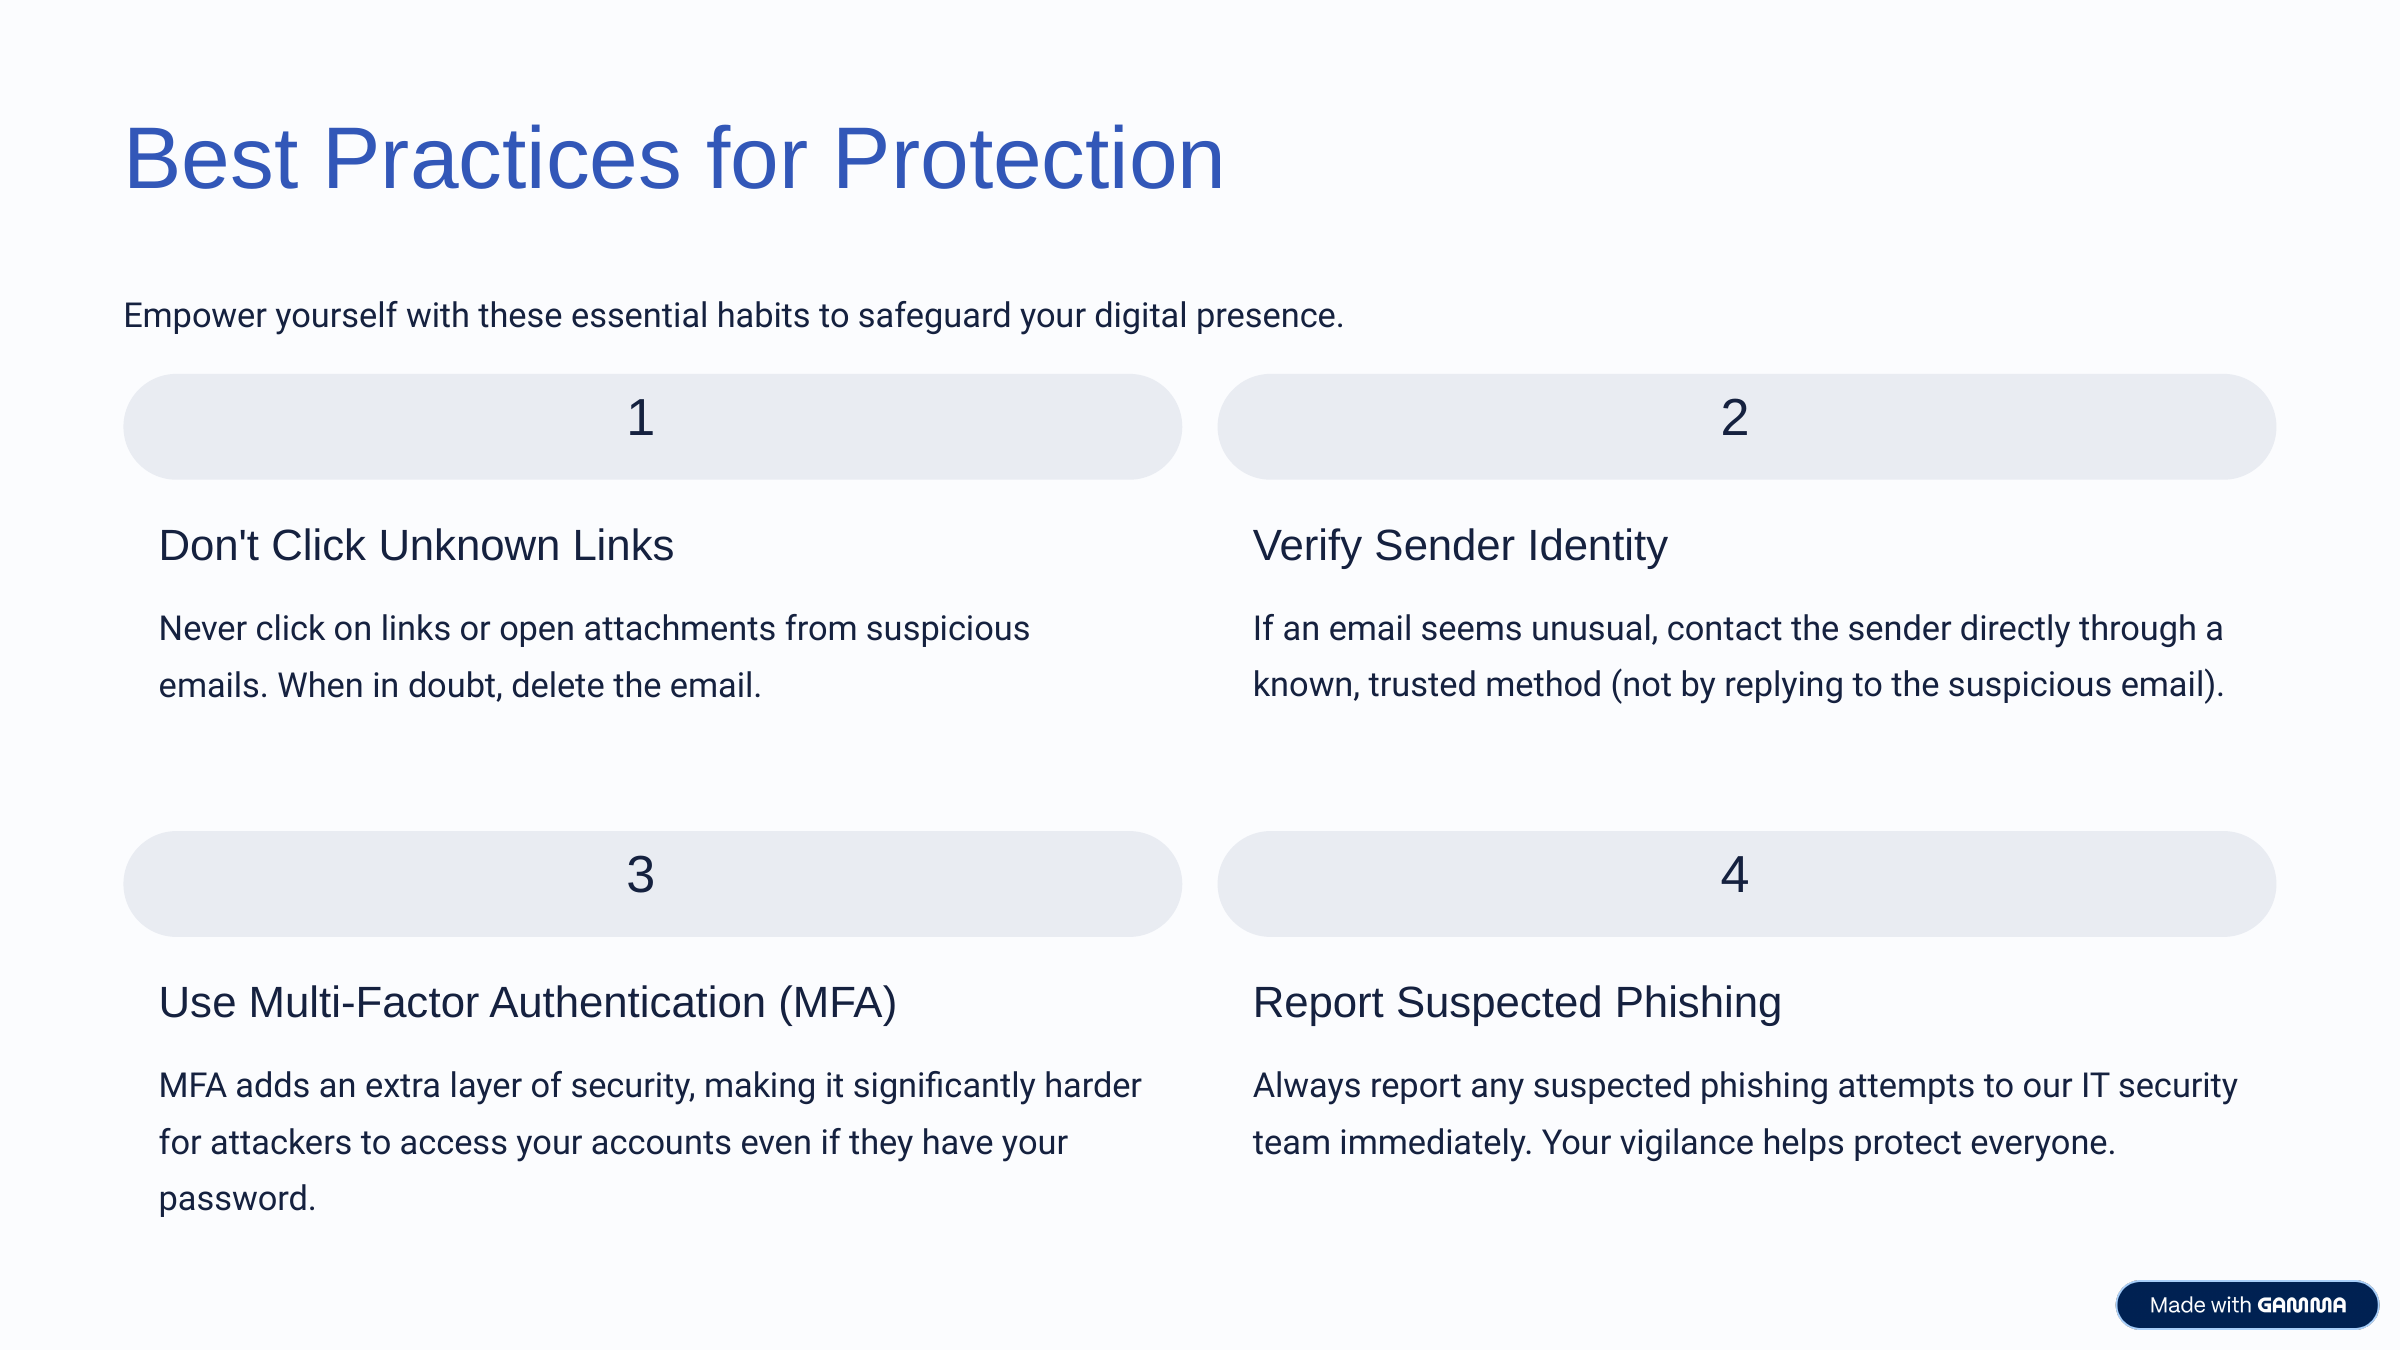

Best Practices for Protection
Empower yourself with these essential habits to safeguard your digital presence.

1
2
Don't Click Unknown Links
Verify Sender Identity
Never click on links or open attachments from suspicious emails. When in doubt, delete the email.
If an email seems unusual, contact the sender directly through a known, trusted method (not by replying to the suspicious email).

3
4
Use Multi-Factor Authentication (MFA)
Report Suspected Phishing
MFA adds an extra layer of security, making it significantly harder for attackers to access your accounts even if they have your password.
Always report any suspected phishing attempts to our IT security team immediately. Your vigilance helps protect everyone.